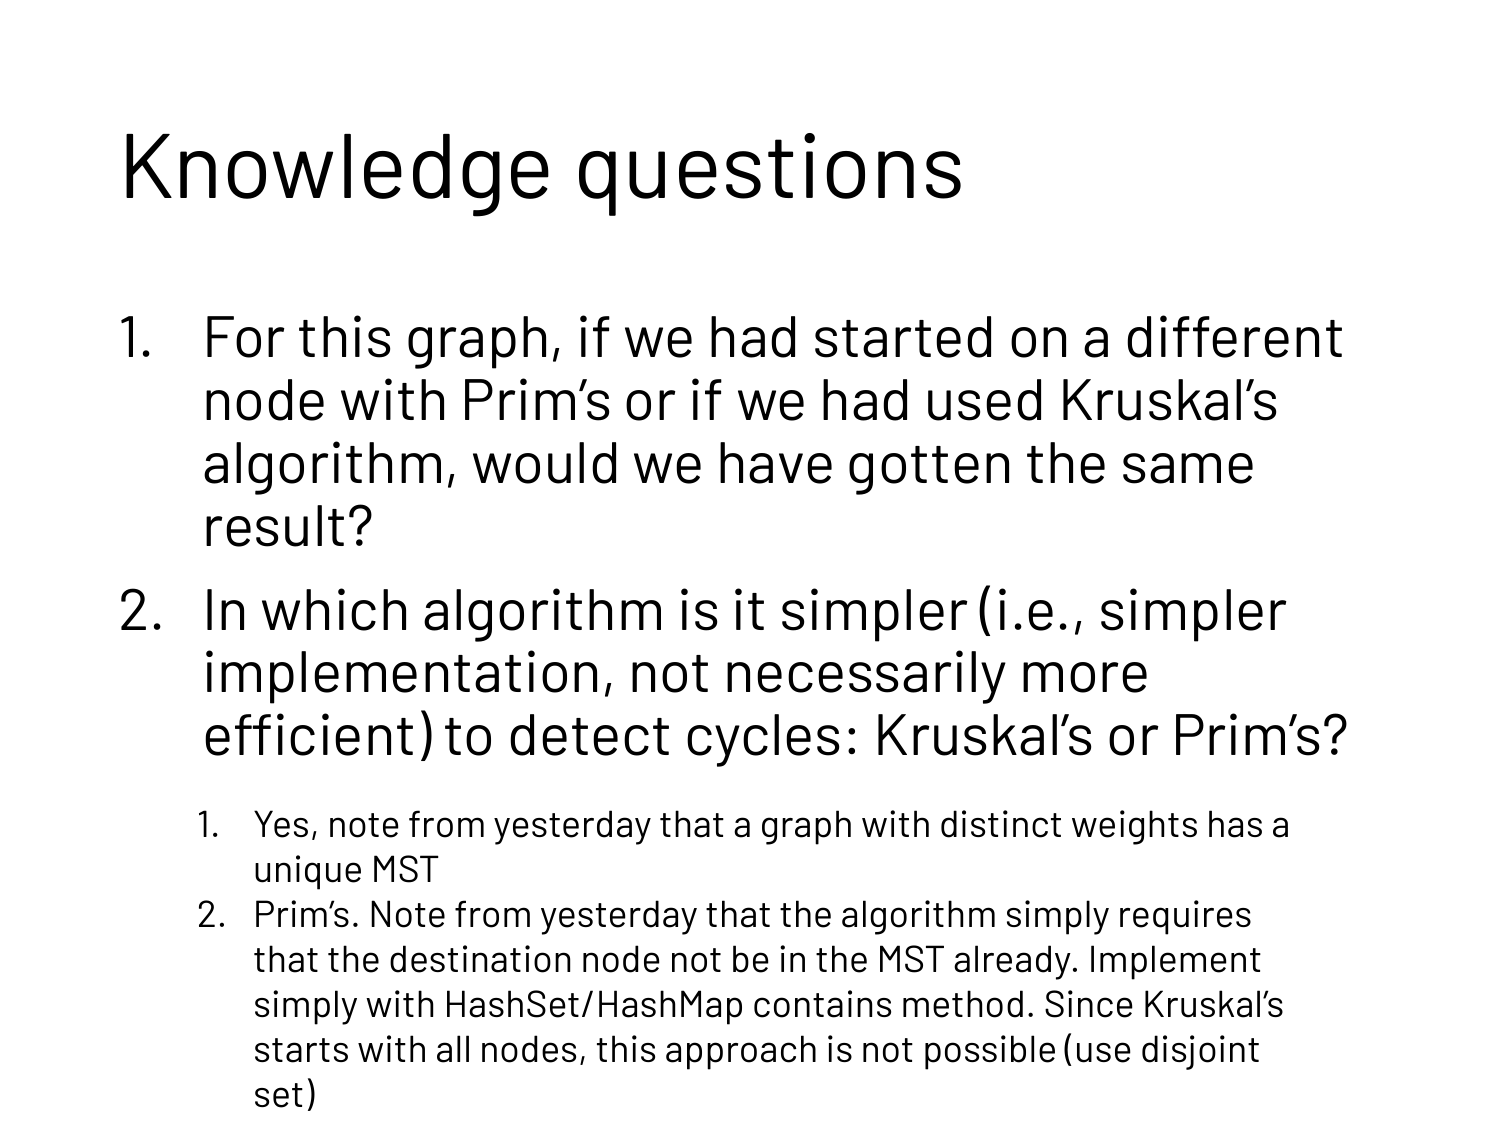

# Knowledge questions
For this graph, if we had started on a different node with Prim’s or if we had used Kruskal’s algorithm, would we have gotten the same result?
In which algorithm is it simpler (i.e., simpler implementation, not necessarily more efficient) to detect cycles: Kruskal’s or Prim’s?

Yes, note from yesterday that a graph with distinct weights has a unique MST
Prim’s. Note from yesterday that the algorithm simply requires that the destination node not be in the MST already. Implement simply with HashSet/HashMap contains method. Since Kruskal’s starts with all nodes, this approach is not possible (use disjoint set)